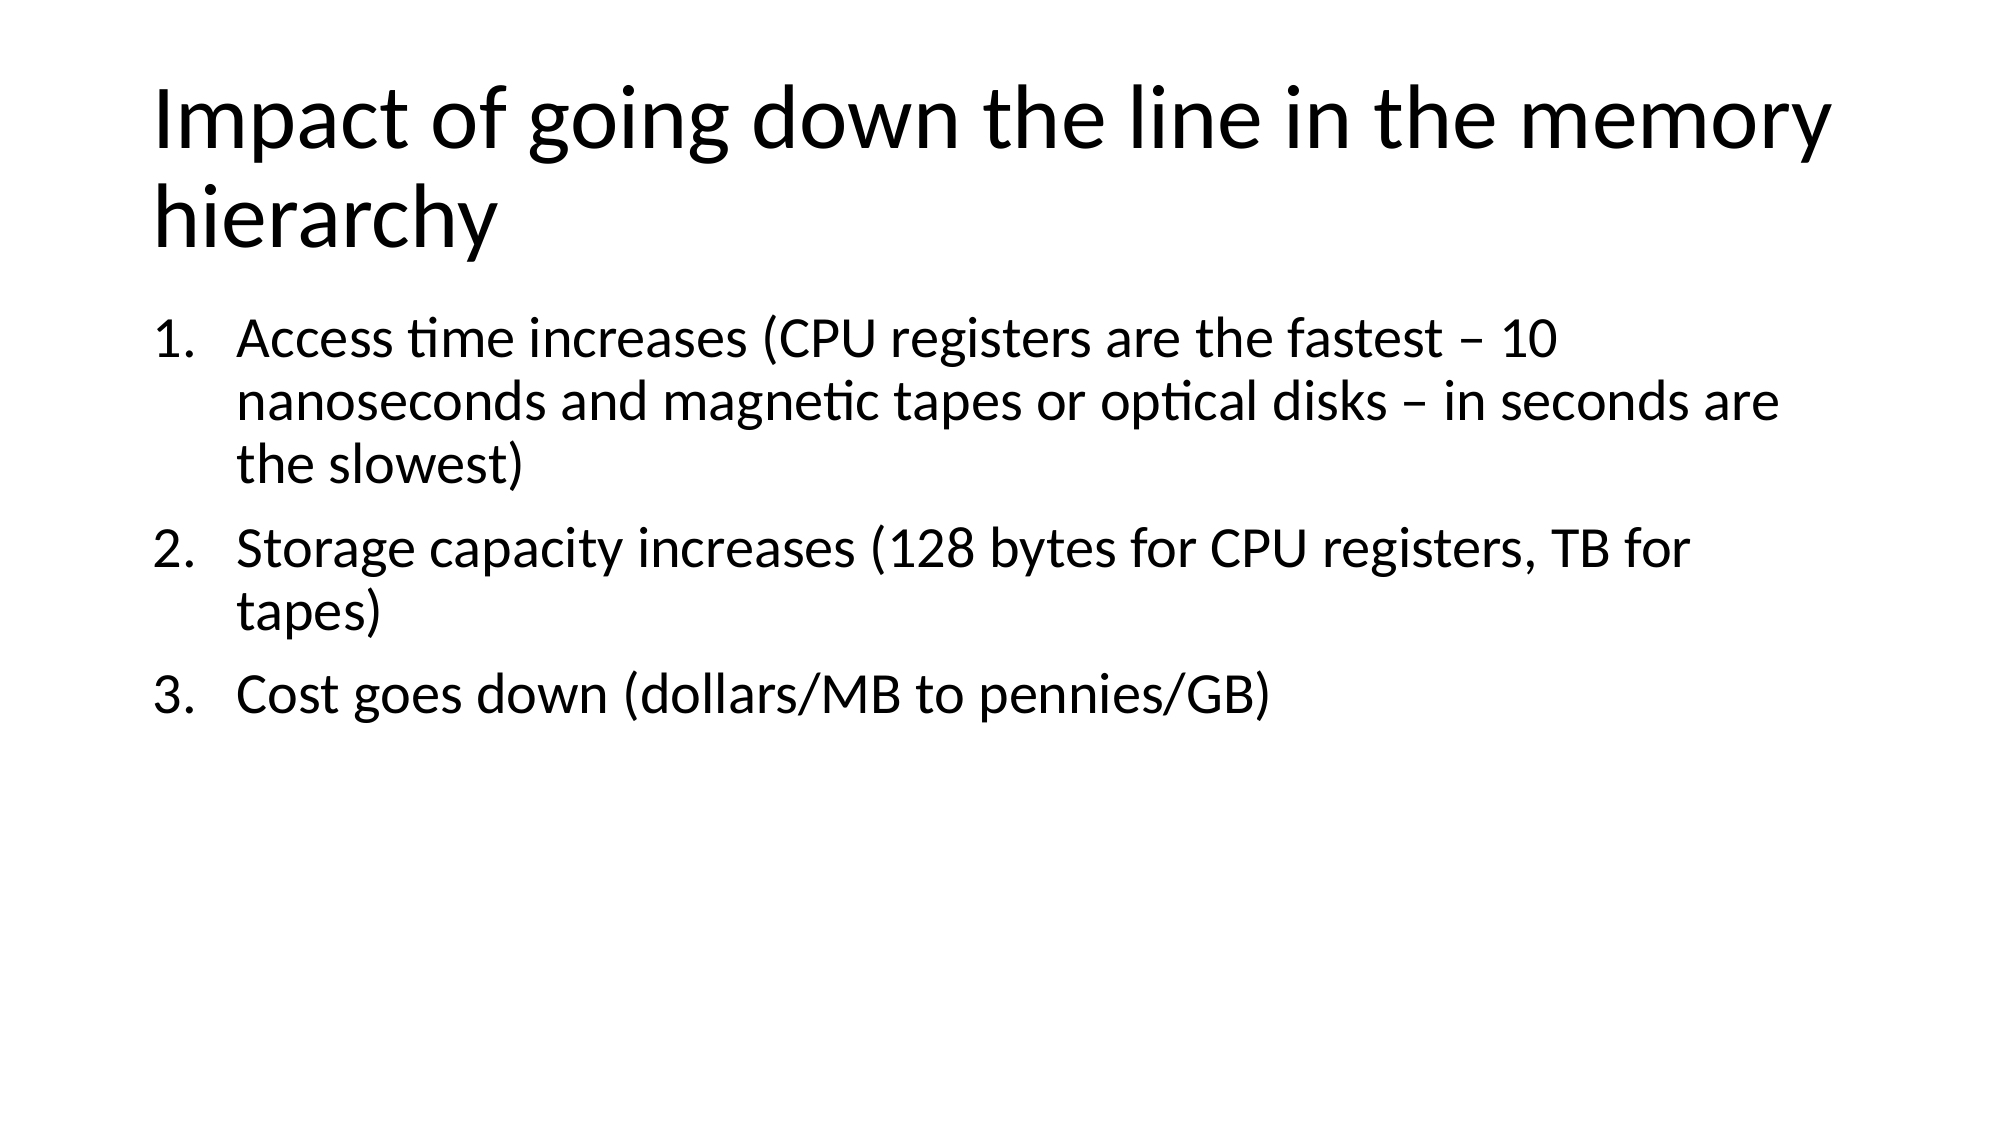

# Impact of going down the line in the memory hierarchy
Access time increases (CPU registers are the fastest – 10 nanoseconds and magnetic tapes or optical disks – in seconds are the slowest)
Storage capacity increases (128 bytes for CPU registers, TB for tapes)
Cost goes down (dollars/MB to pennies/GB)